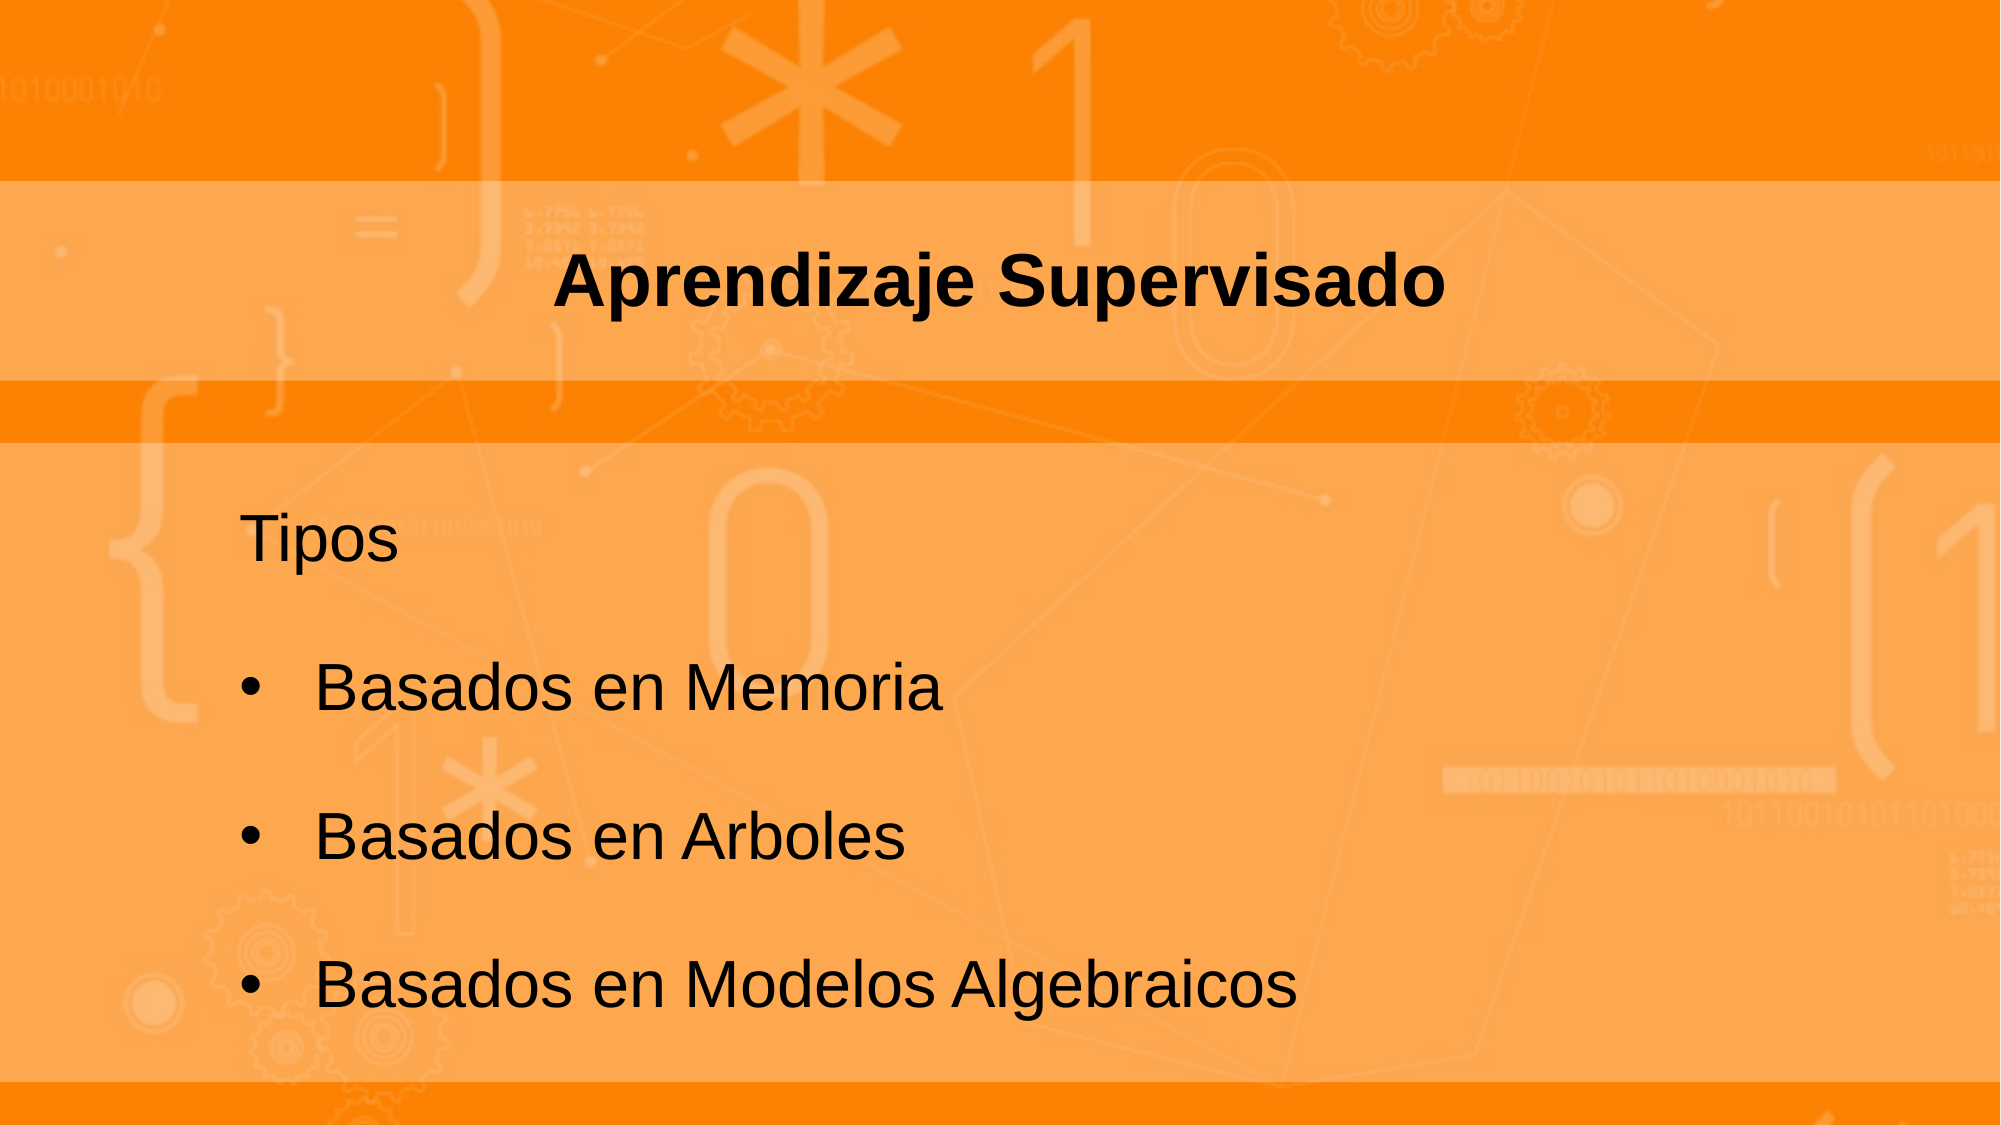

Aprendizaje Supervisado
Tipos

Basados en Memoria

Basados en Arboles

Basados en Modelos Algebraicos